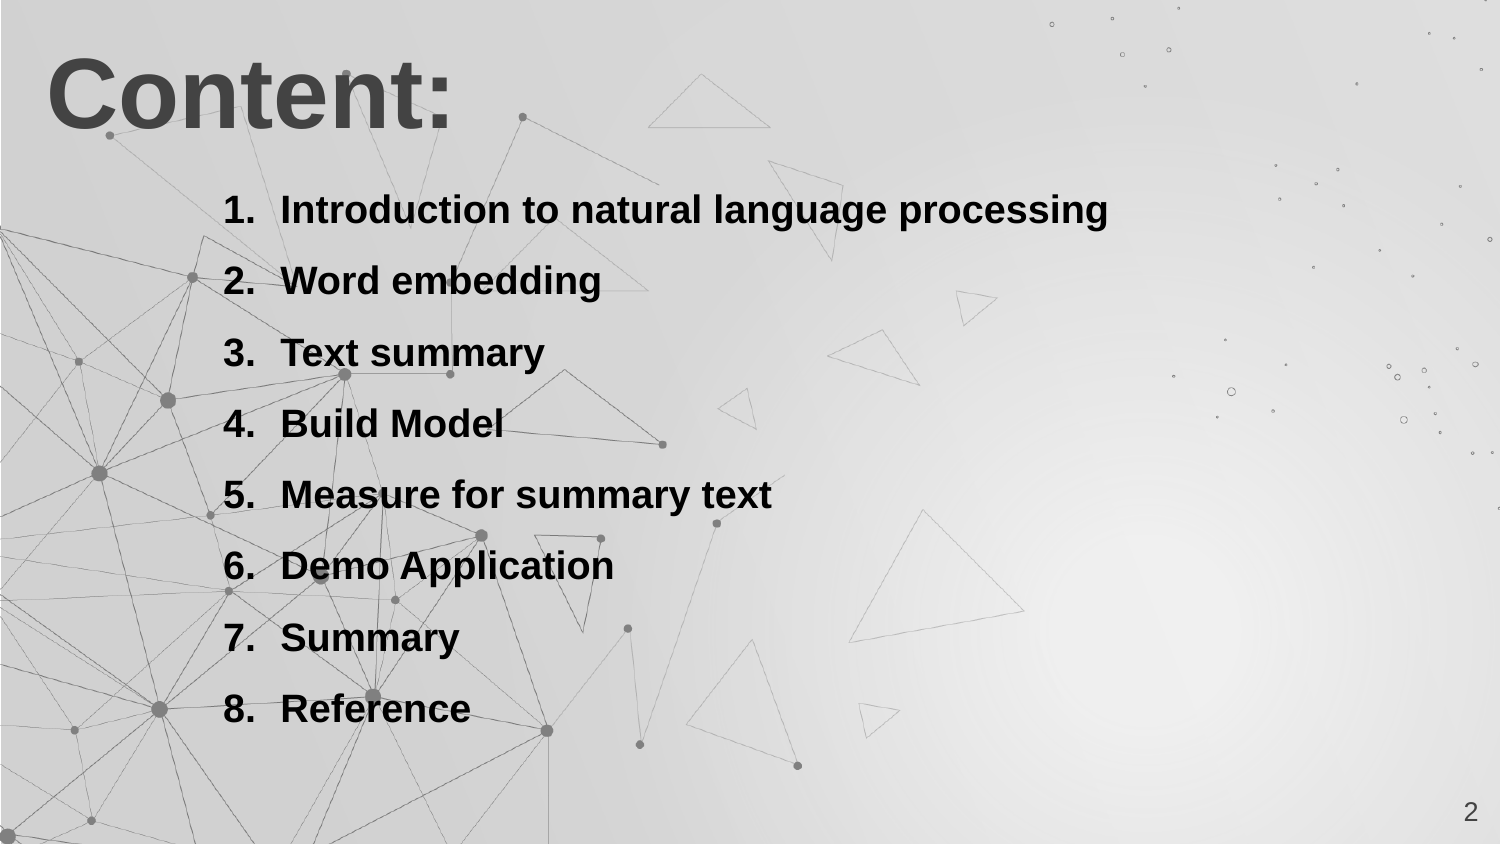

# Content:
Introduction to natural language processing
Word embedding
Text summary
Build Model
Measure for summary text
Demo Application
Summary
Reference
2